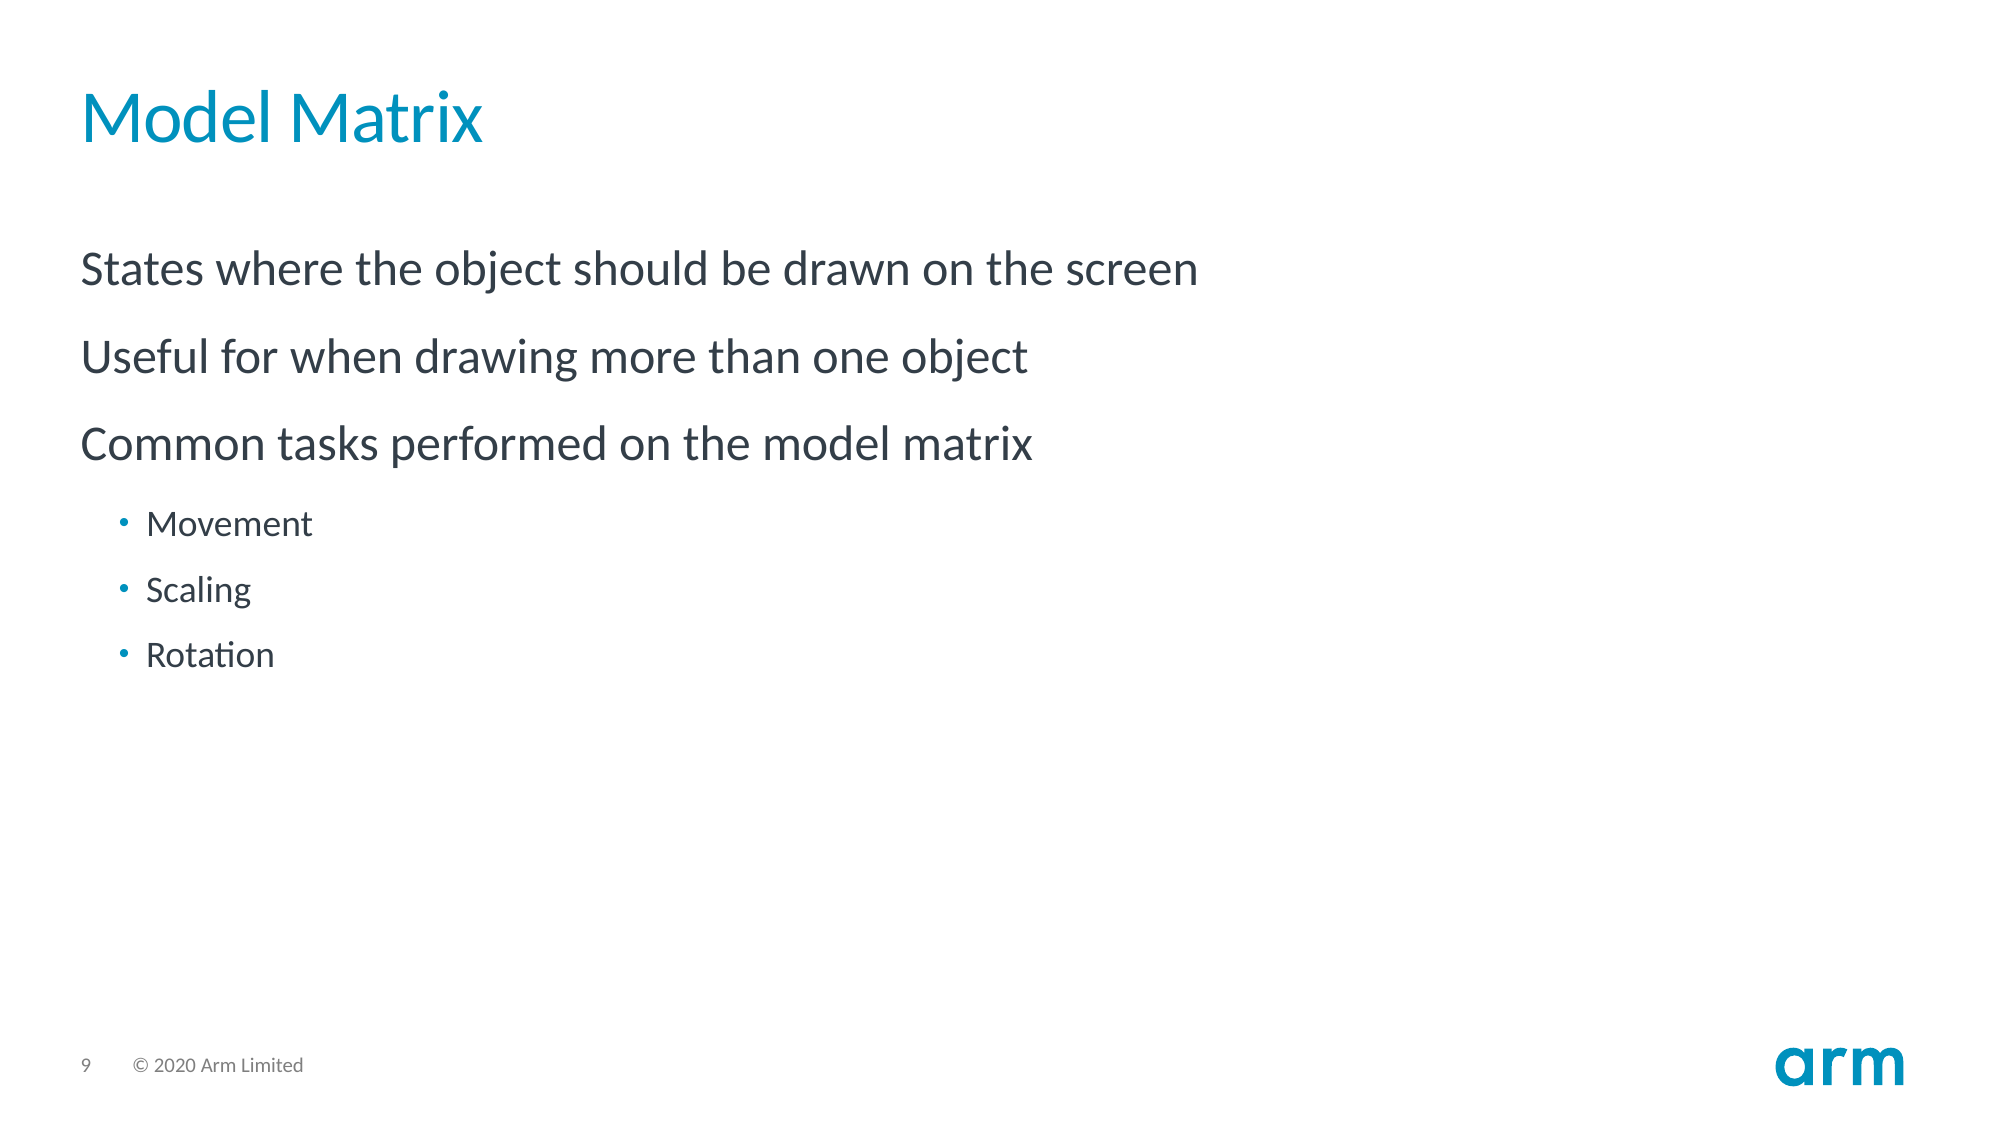

# Model Matrix
States where the object should be drawn on the screen
Useful for when drawing more than one object
Common tasks performed on the model matrix
Movement
Scaling
Rotation